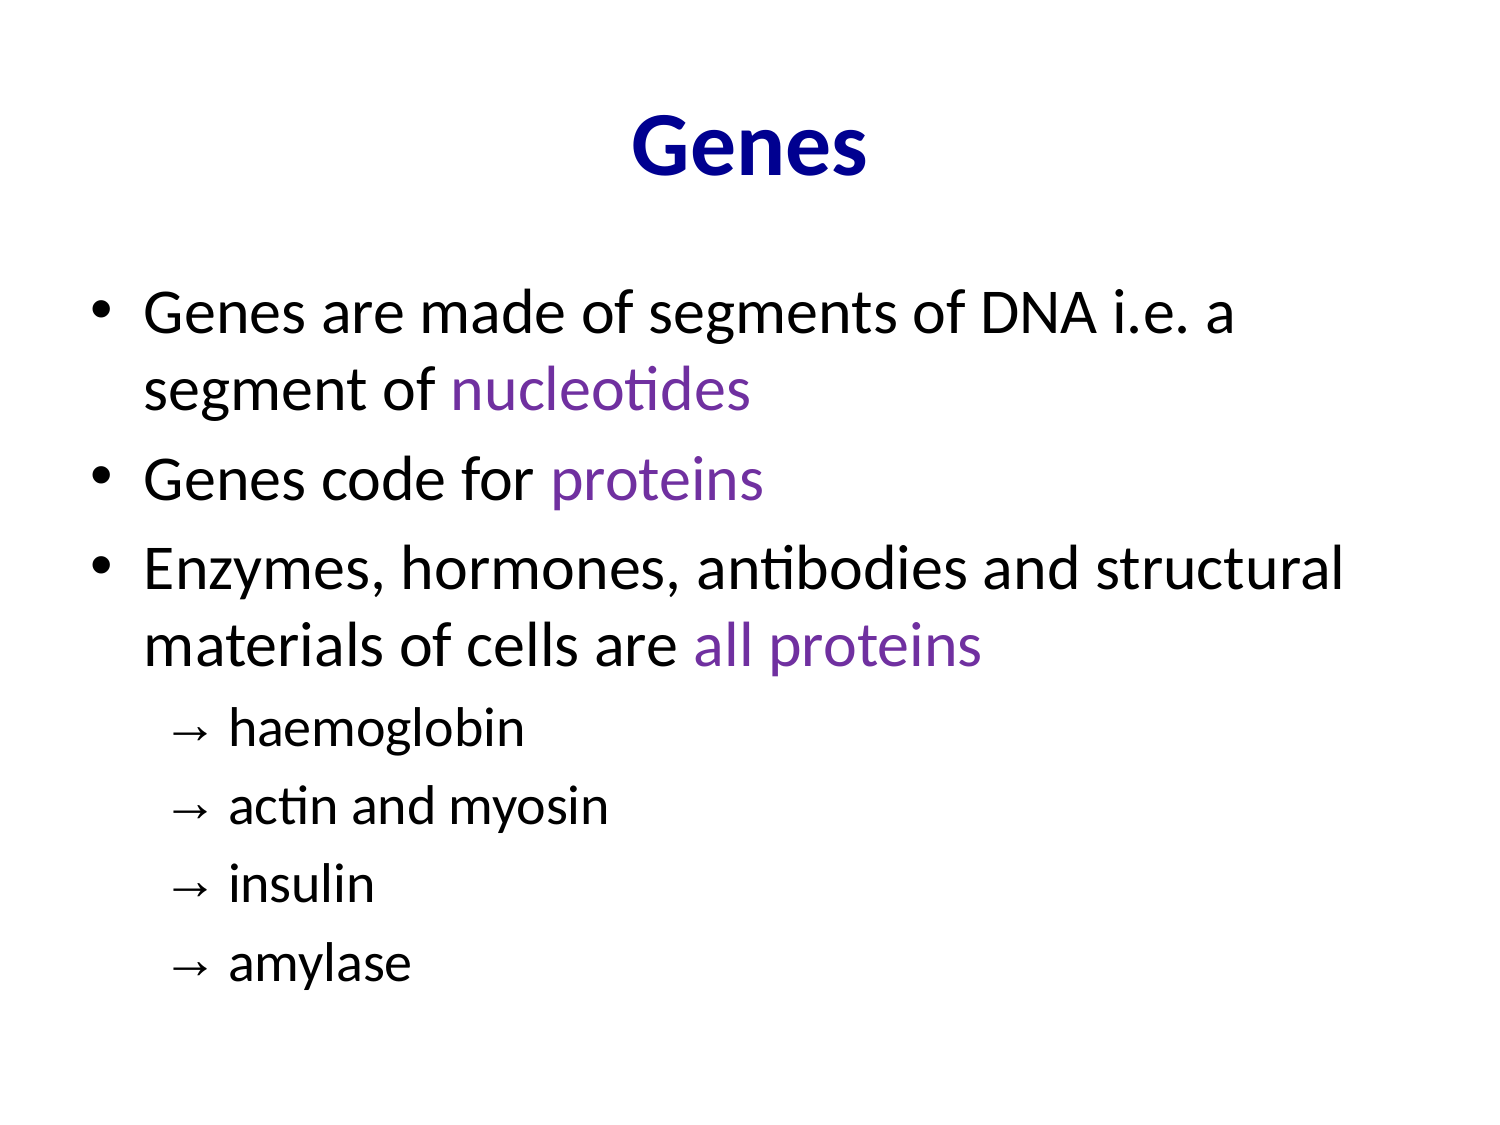

# Genes
Genes are made of segments of DNA i.e. a segment of nucleotides
Genes code for proteins
Enzymes, hormones, antibodies and structural materials of cells are all proteins
 haemoglobin
 actin and myosin
 insulin
 amylase